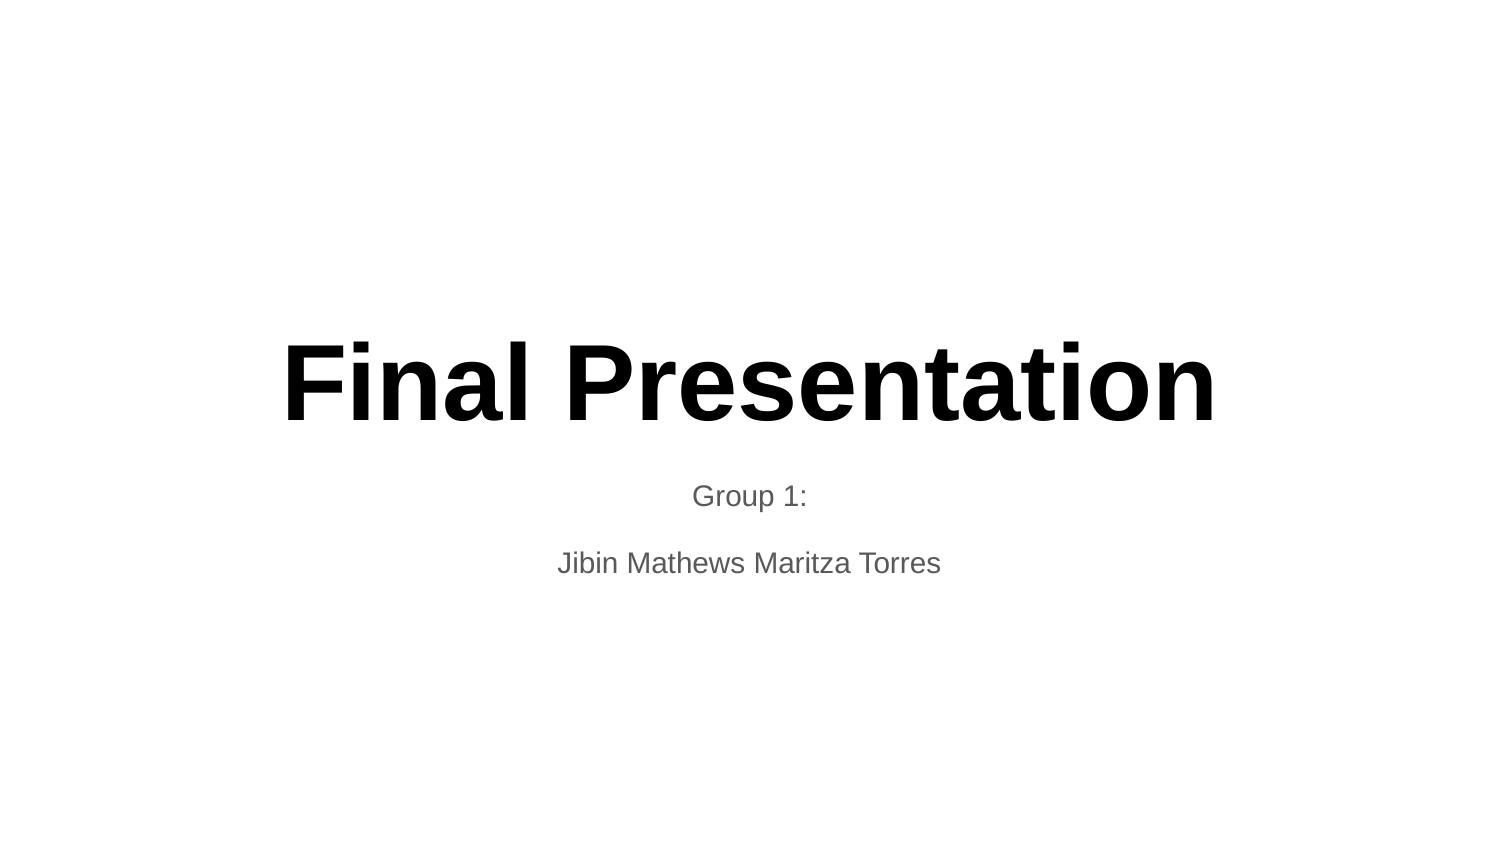

# Final Presentation
Group 1:

 Jibin Mathews Maritza Torres